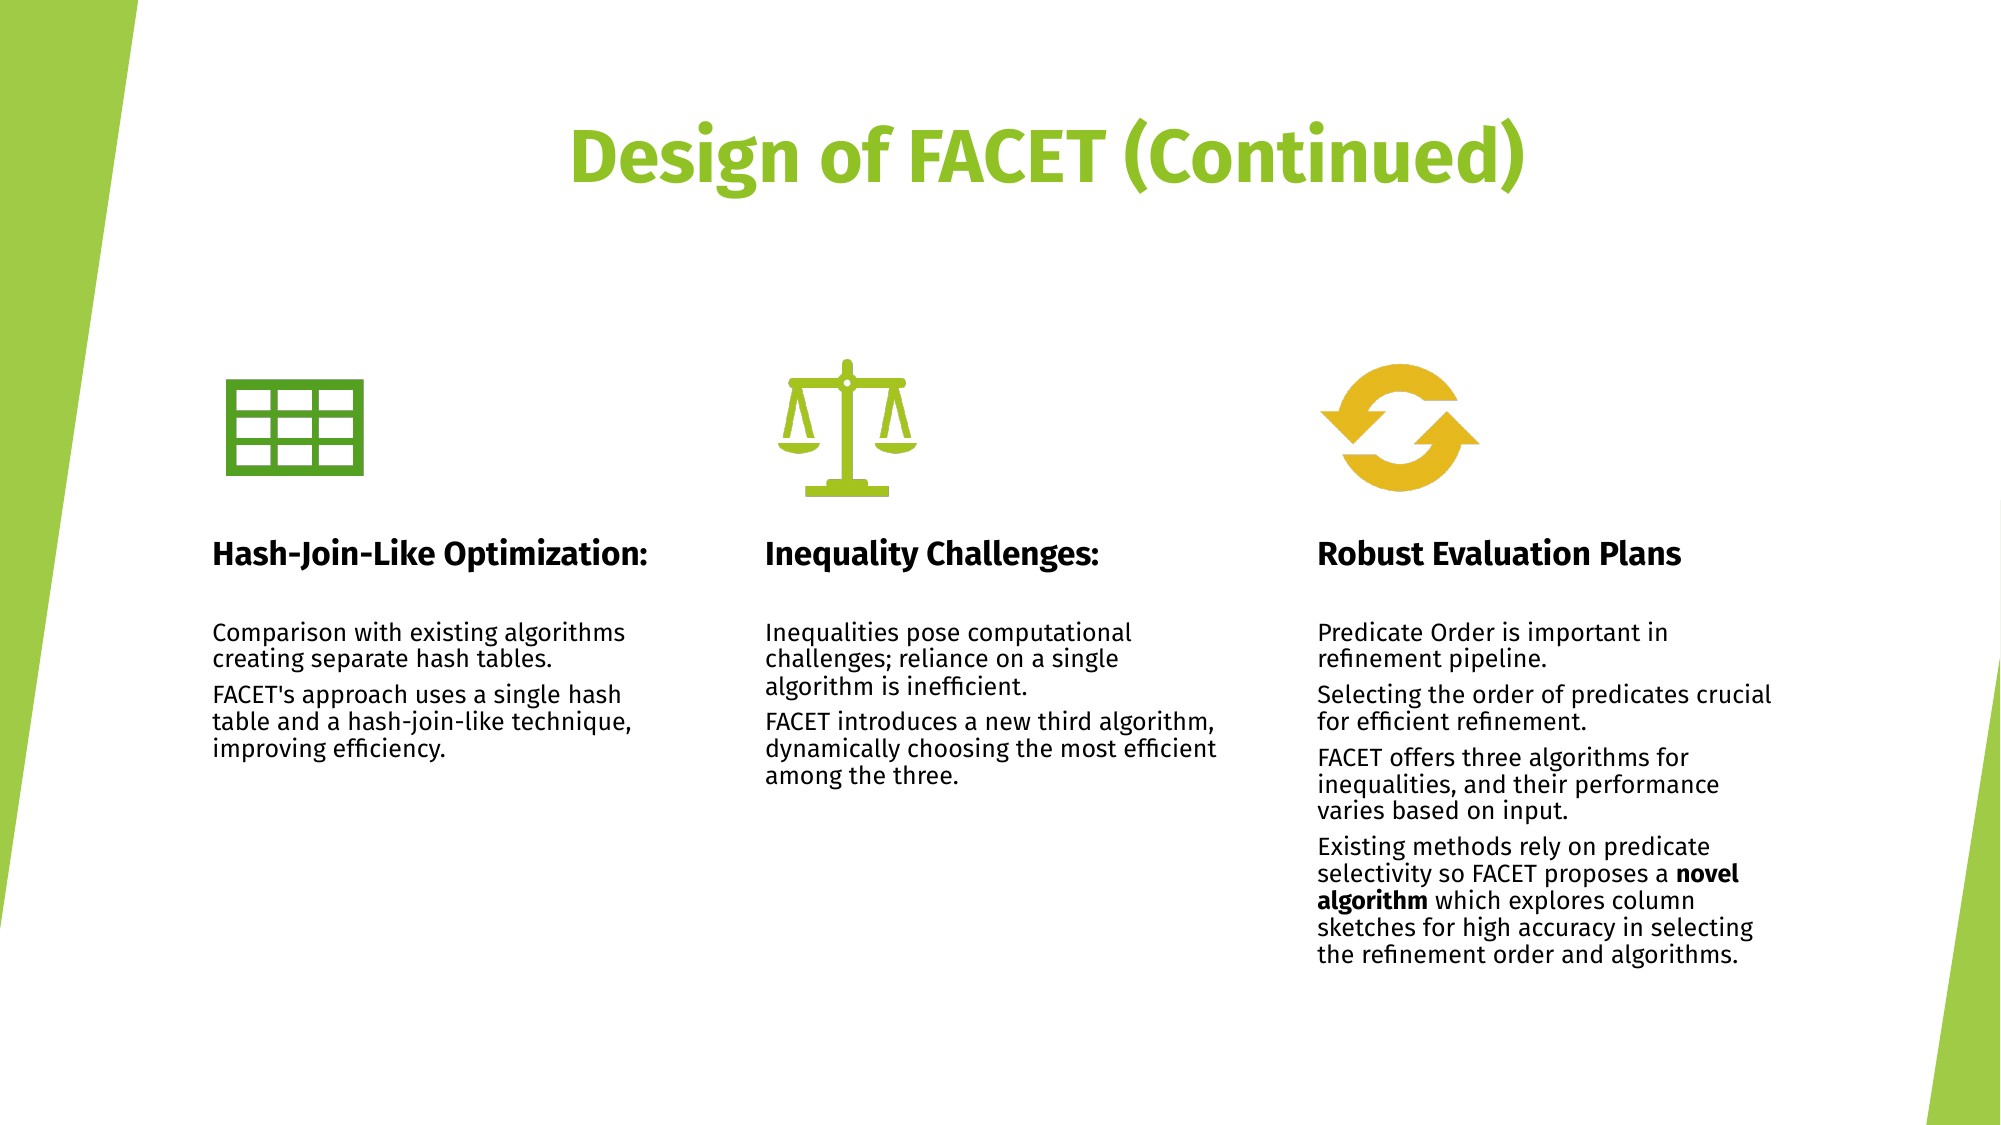

# Design of FACET (Continued)

Hash-Join-Like Optimization:

Inequality Challenges:

Robust Evaluation Plans

Comparison with existing algorithms creating separate hash tables.
FACET's approach uses a single hash table and a hash-join-like technique, improving efficiency.

Inequalities pose computational challenges; reliance on a single algorithm is inefficient.
FACET introduces a new third algorithm, dynamically choosing the most efficient among the three.

Predicate Order is important in refinement pipeline.
Selecting the order of predicates crucial for efficient refinement.
FACET offers three algorithms for inequalities, and their performance varies based on input.
Existing methods rely on predicate selectivity so FACET proposes a novel algorithm which explores column sketches for high accuracy in selecting the refinement order and algorithms.